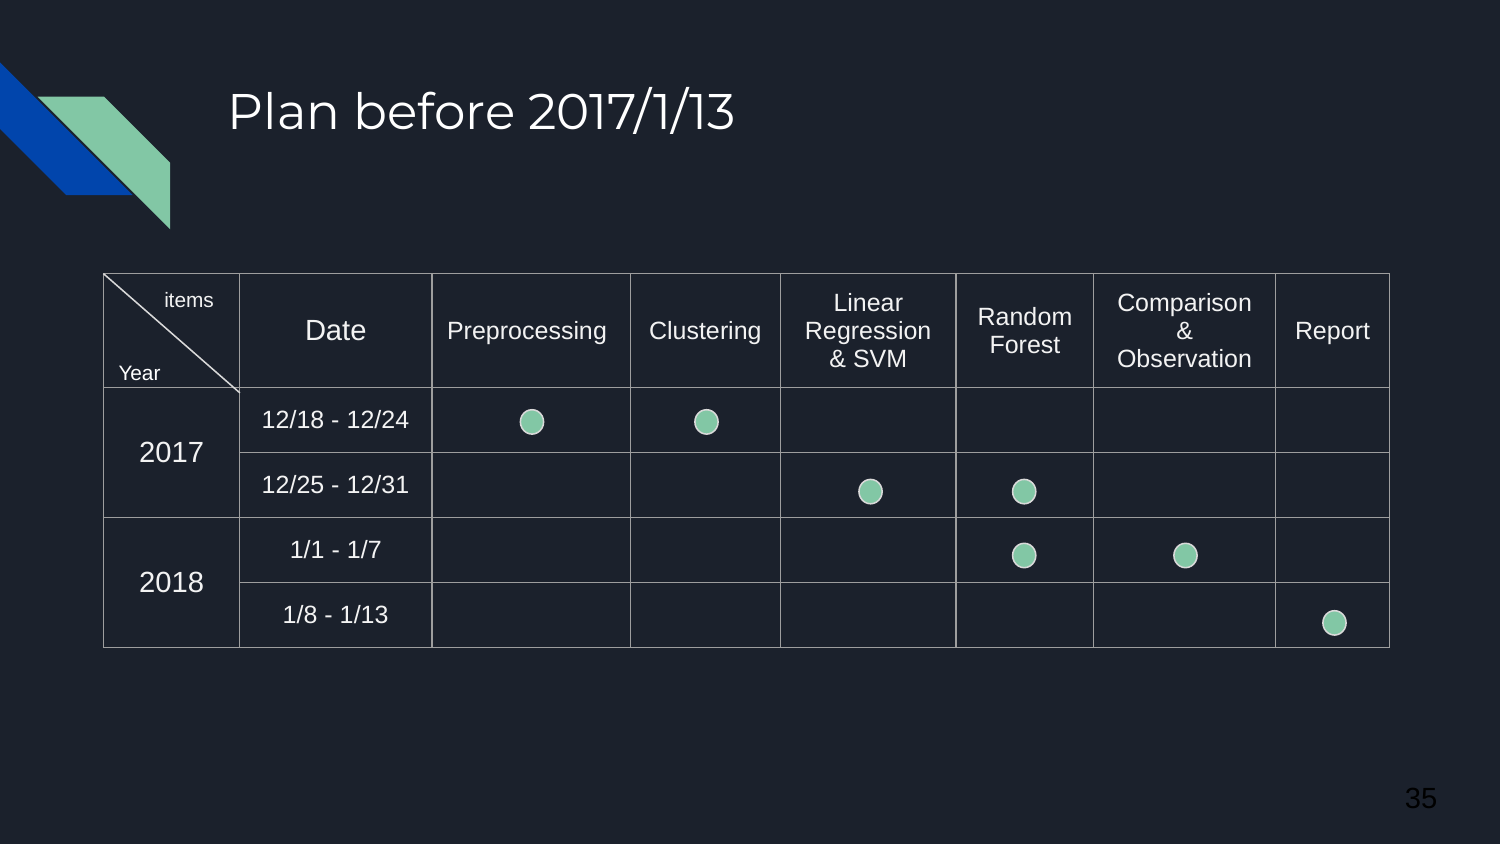

# Plan before 2017/1/13
| items | Date | Preprocessing | Clustering | Linear Regression & SVM | Random Forest | Comparison & Observation | Report |
| --- | --- | --- | --- | --- | --- | --- | --- |
| 2017 | 12/18 - 12/24 |  |  |  |  |  |  |
|  | 12/25 - 12/31 |  |  |  |  |  |  |
| 2018 | 1/1 - 1/7 |  |  |  |  |  |  |
|  | 1/8 - 1/13 |  |  |  |  |  |  |
Year

35